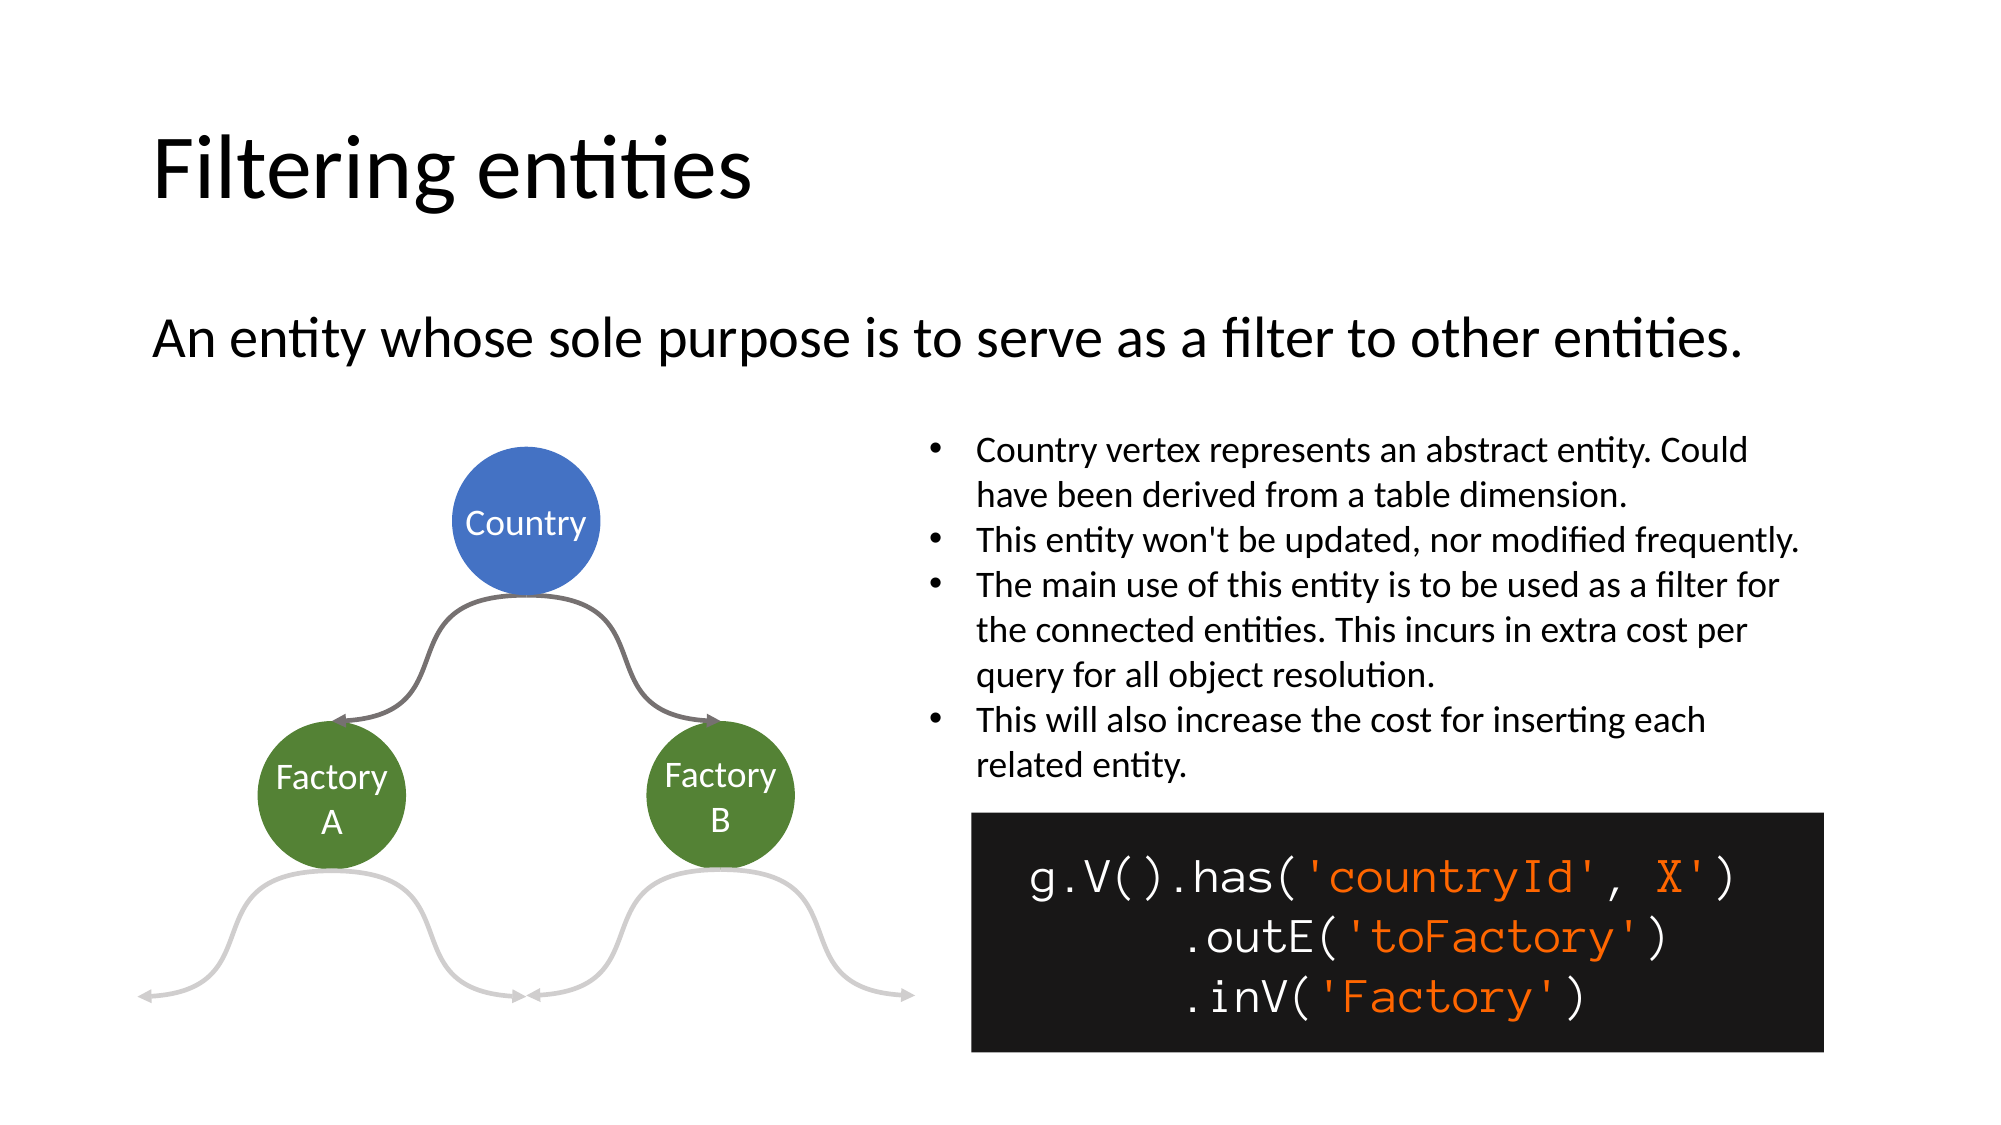

# Filtering entities
An entity whose sole purpose is to serve as a filter to other entities.
Country vertex represents an abstract entity. Could have been derived from a table dimension.
This entity won't be updated, nor modified frequently.
The main use of this entity is to be used as a filter for the connected entities. This incurs in extra cost per query for all object resolution.
This will also increase the cost for inserting each related entity.

Country

Factory B
Factory A
g.V().has('countryId', X')
	.outE('toFactory')
	.inV('Factory')